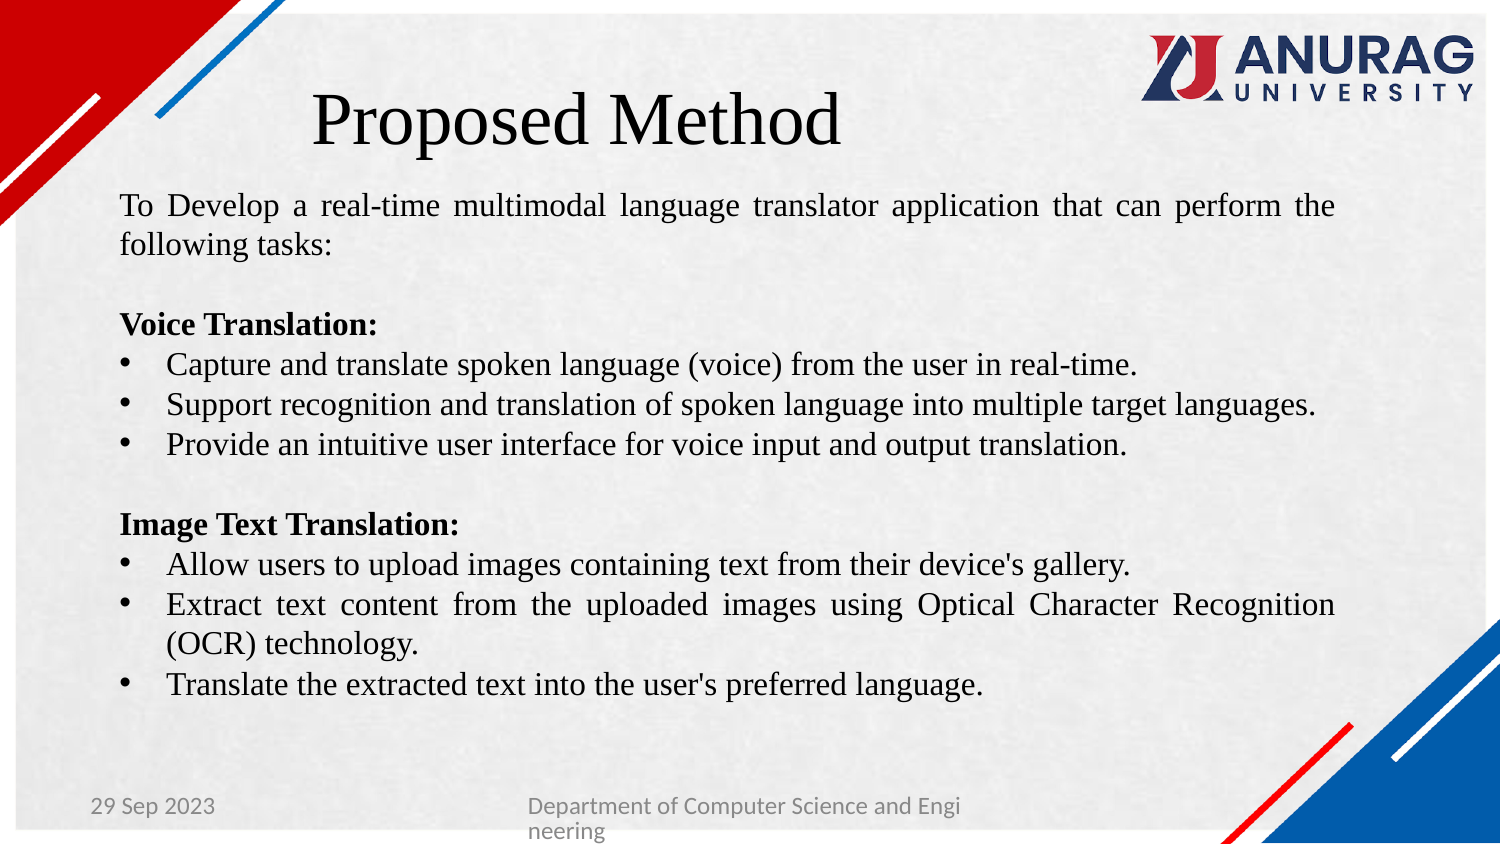

# Proposed Method
To Develop a real-time multimodal language translator application that can perform the following tasks:

Voice Translation:
Capture and translate spoken language (voice) from the user in real-time.
Support recognition and translation of spoken language into multiple target languages.
Provide an intuitive user interface for voice input and output translation.

Image Text Translation:
Allow users to upload images containing text from their device's gallery.
Extract text content from the uploaded images using Optical Character Recognition (OCR) technology.
Translate the extracted text into the user's preferred language.

29 Sep 2023
Department of Computer Science and Engineering
4